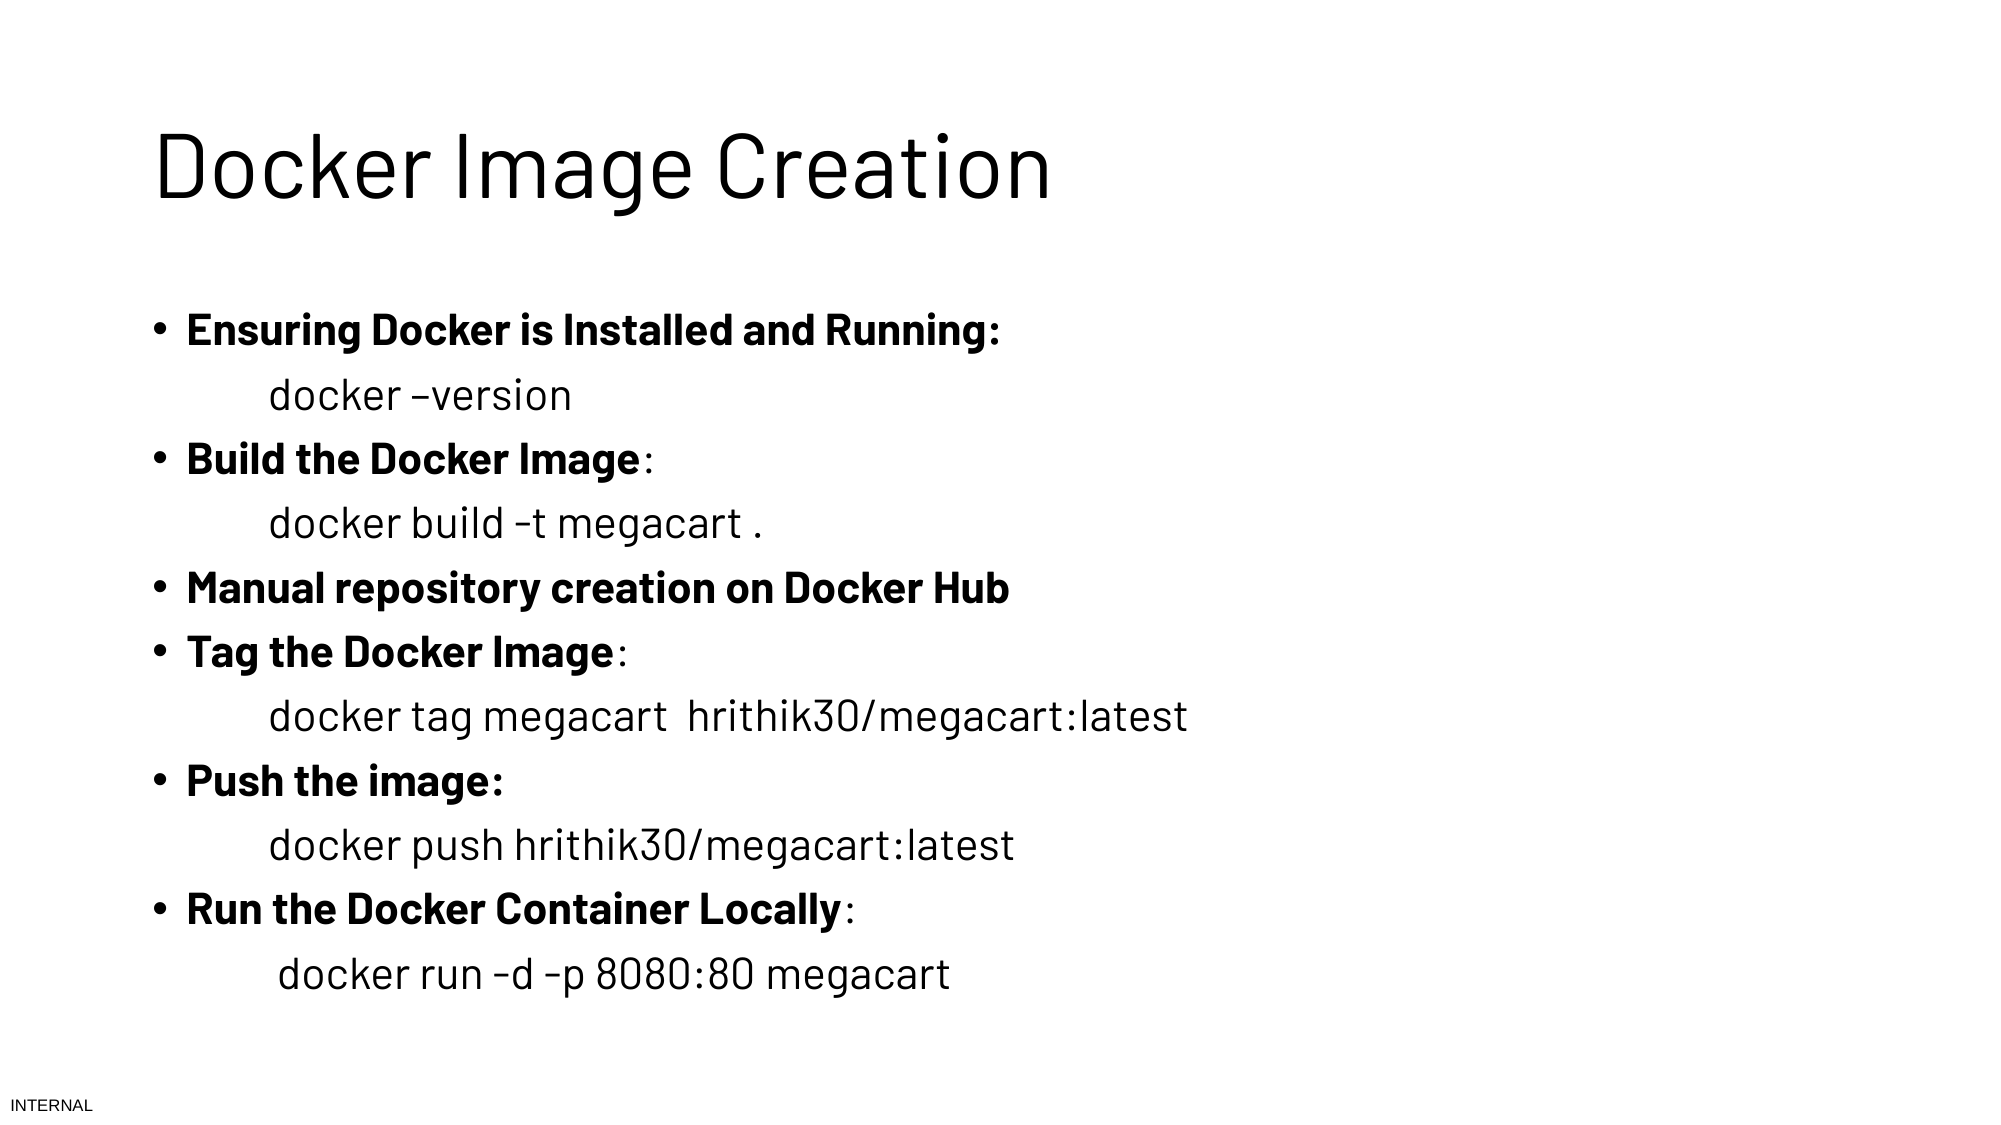

# Docker Image Creation
Ensuring Docker is Installed and Running:
	docker –version
Build the Docker Image:
	docker build -t megacart .
Manual repository creation on Docker Hub
Tag the Docker Image:
	docker tag megacart  hrithik30/megacart:latest
Push the image:
	docker push hrithik30/megacart:latest
Run the Docker Container Locally:
	 docker run -d -p 8080:80 megacart